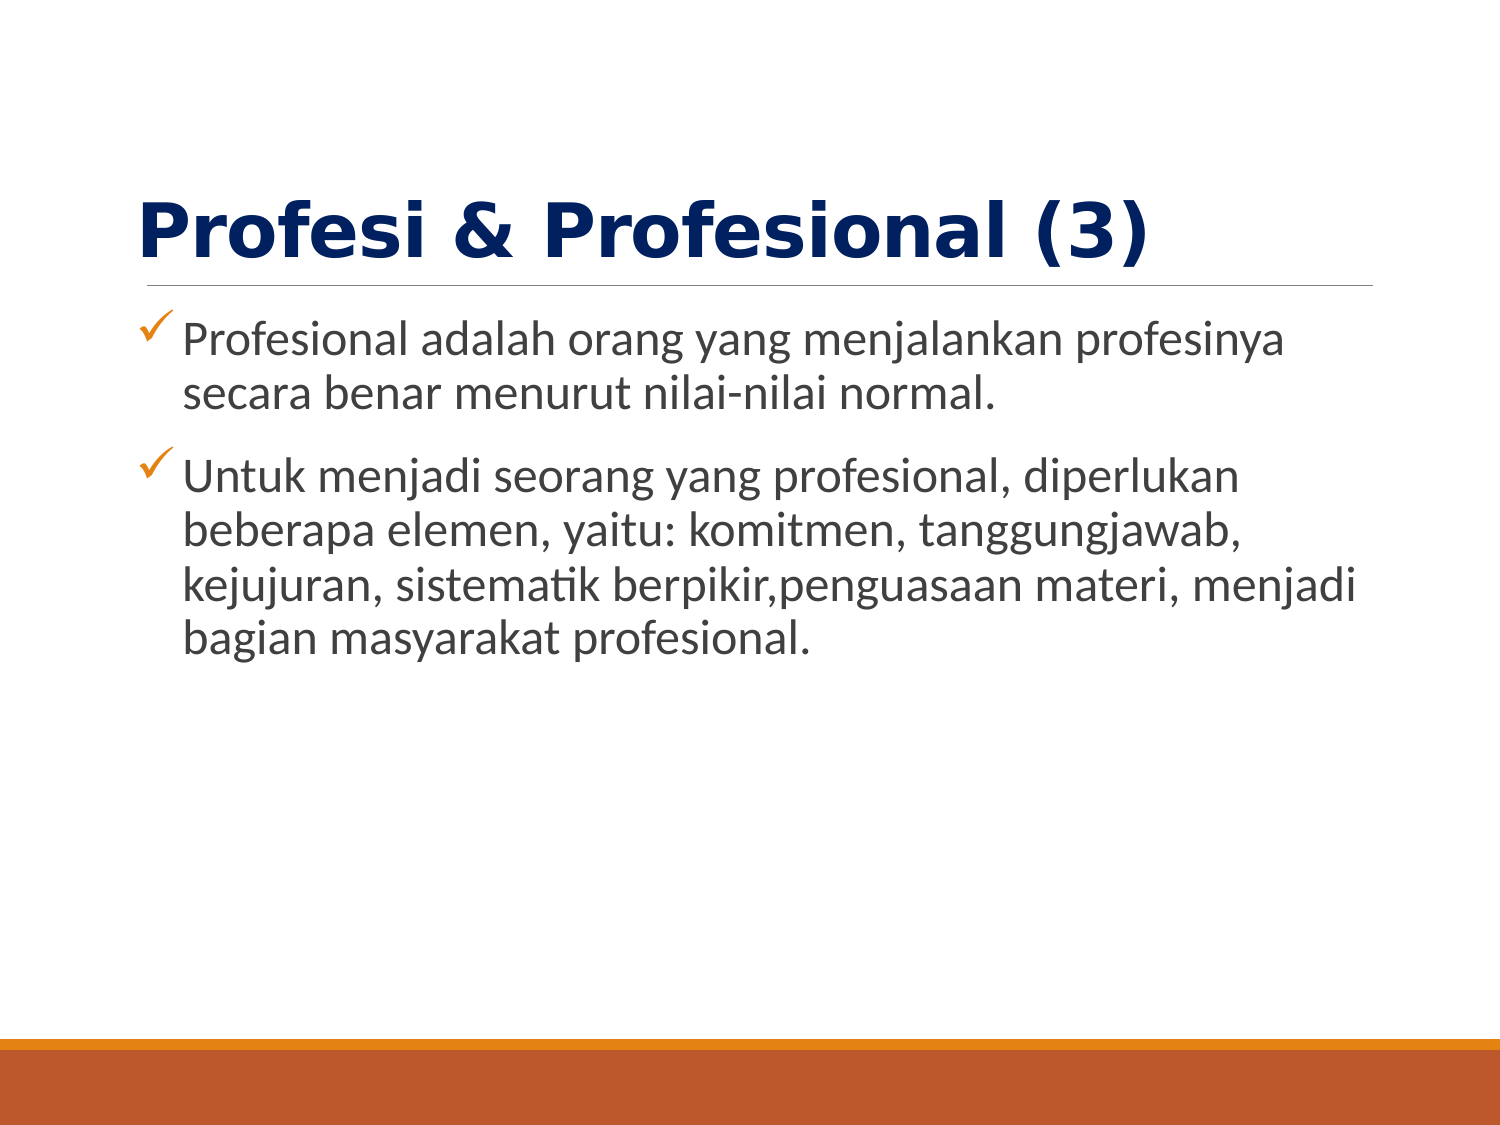

# Profesi & Profesional (3)
Profesional adalah orang yang menjalankan profesinya secara benar menurut nilai-nilai normal.
Untuk menjadi seorang yang profesional, diperlukan beberapa elemen, yaitu: komitmen, tanggungjawab, kejujuran, sistematik berpikir,penguasaan materi, menjadi bagian masyarakat profesional.